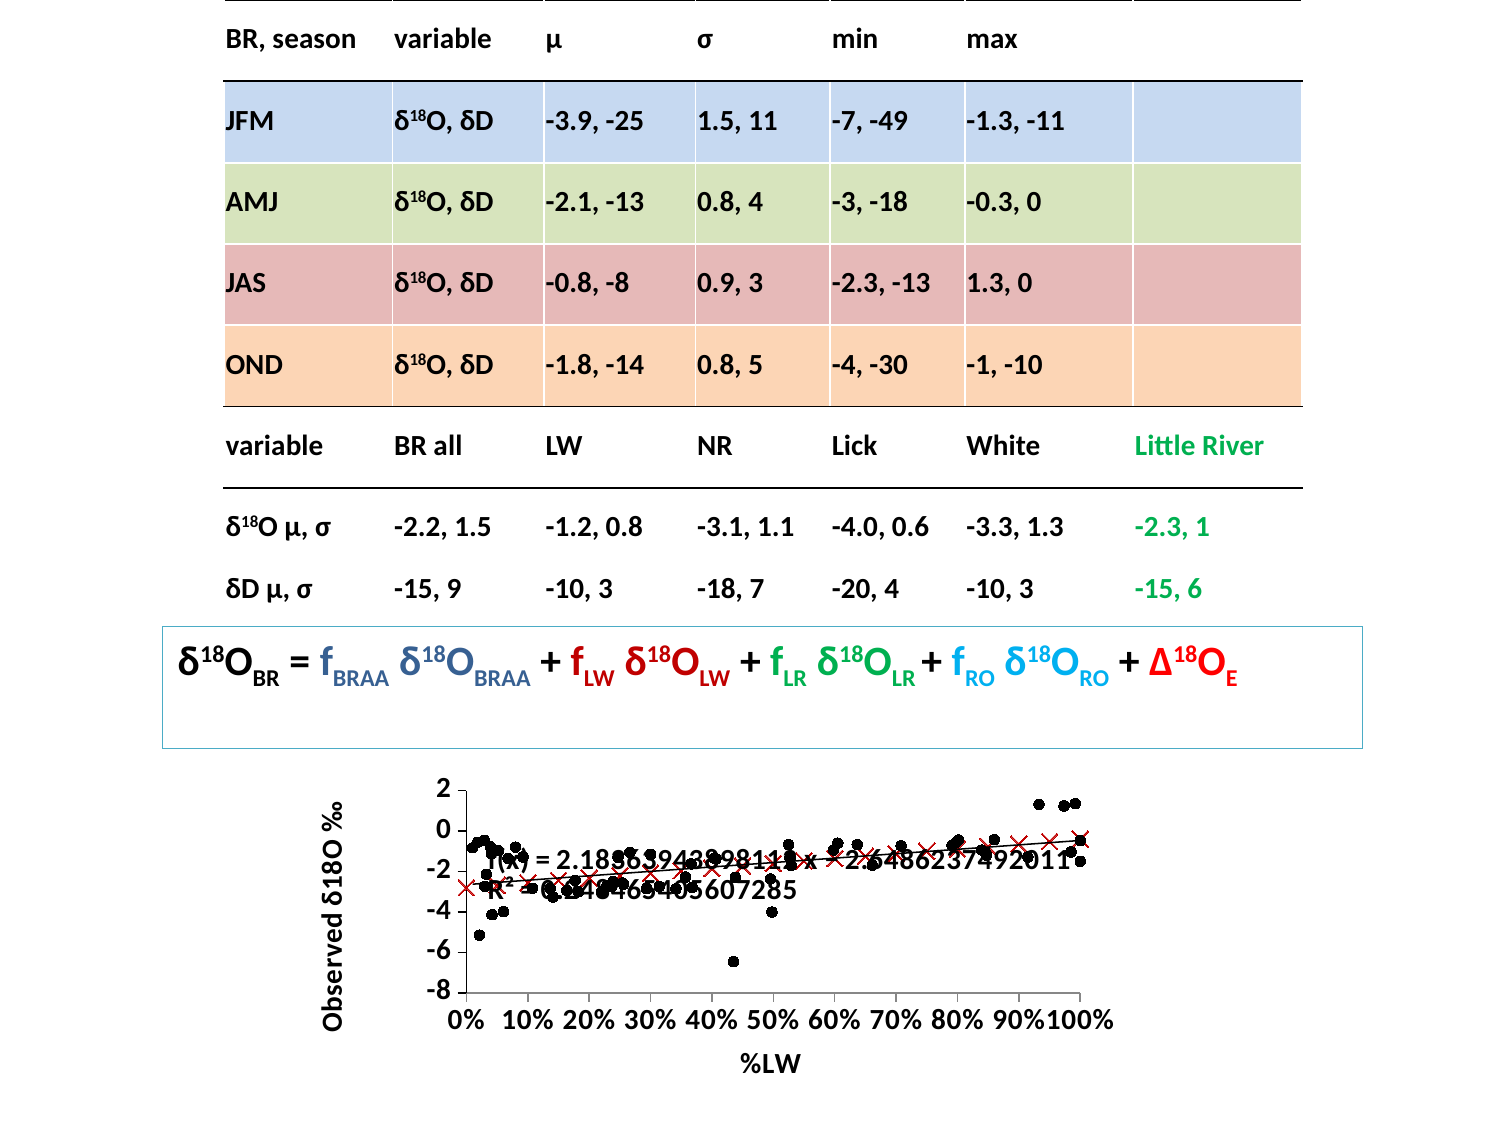

| BR, season | variable | µ | σ | min | max |  |
| --- | --- | --- | --- | --- | --- | --- |
| JFM | δ18O, δD | -3.9, -25 | 1.5, 11 | -7, -49 | -1.3, -11 |  |
| AMJ | δ18O, δD | -2.1, -13 | 0.8, 4 | -3, -18 | -0.3, 0 |  |
| JAS | δ18O, δD | -0.8, -8 | 0.9, 3 | -2.3, -13 | 1.3, 0 |  |
| OND | δ18O, δD | -1.8, -14 | 0.8, 5 | -4, -30 | -1, -10 |  |
| variable | BR all | LW | NR | Lick | White | Little River |
| δ18O µ, σ | -2.2, 1.5 | -1.2, 0.8 | -3.1, 1.1 | -4.0, 0.6 | -3.3, 1.3 | -2.3, 1 |
| δD µ, σ | -15, 9 | -10, 3 | -18, 7 | -20, 4 | -10, 3 | -15, 6 |
δ18OBR = fBRAA δ18OBRAA + fLW δ18OLW + fLR δ18OLR + fRO δ18ORO + Δ18OE

### Chart

| Category |  |  |
|---|---|---|